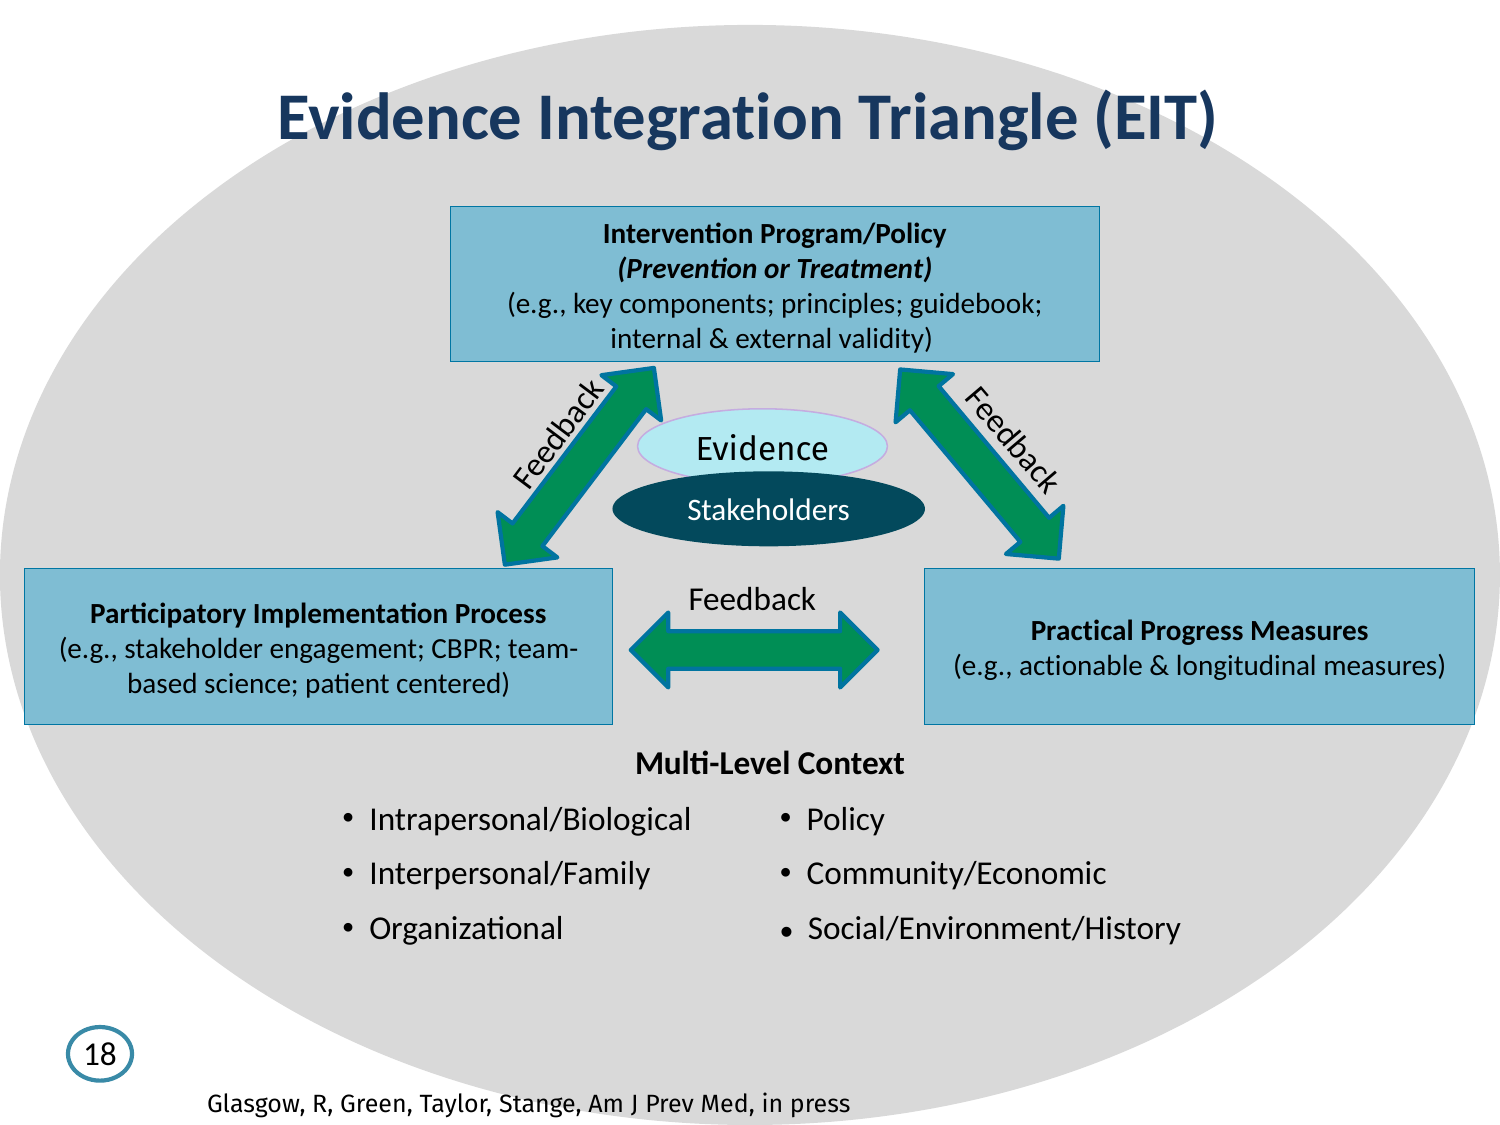

# Evidence Integration Triangle (EIT)

Intervention Program/Policy
(Prevention or Treatment)
(e.g., key components; principles; guidebook; internal & external validity)

Feedback
Evidence
Feedback
Stakeholders

Participatory Implementation Process
(e.g., stakeholder engagement; CBPR; team-based science; patient centered)
Practical Progress Measures
(e.g., actionable & longitudinal measures)
Feedback
| Multi-Level Context |  |
| --- | --- |
| Intrapersonal/Biological | Policy |
| Interpersonal/Family | Community/Economic |
| Organizational | Social/Environment/History |
18

Glasgow, R, Green, Taylor, Stange, Am J Prev Med, in press